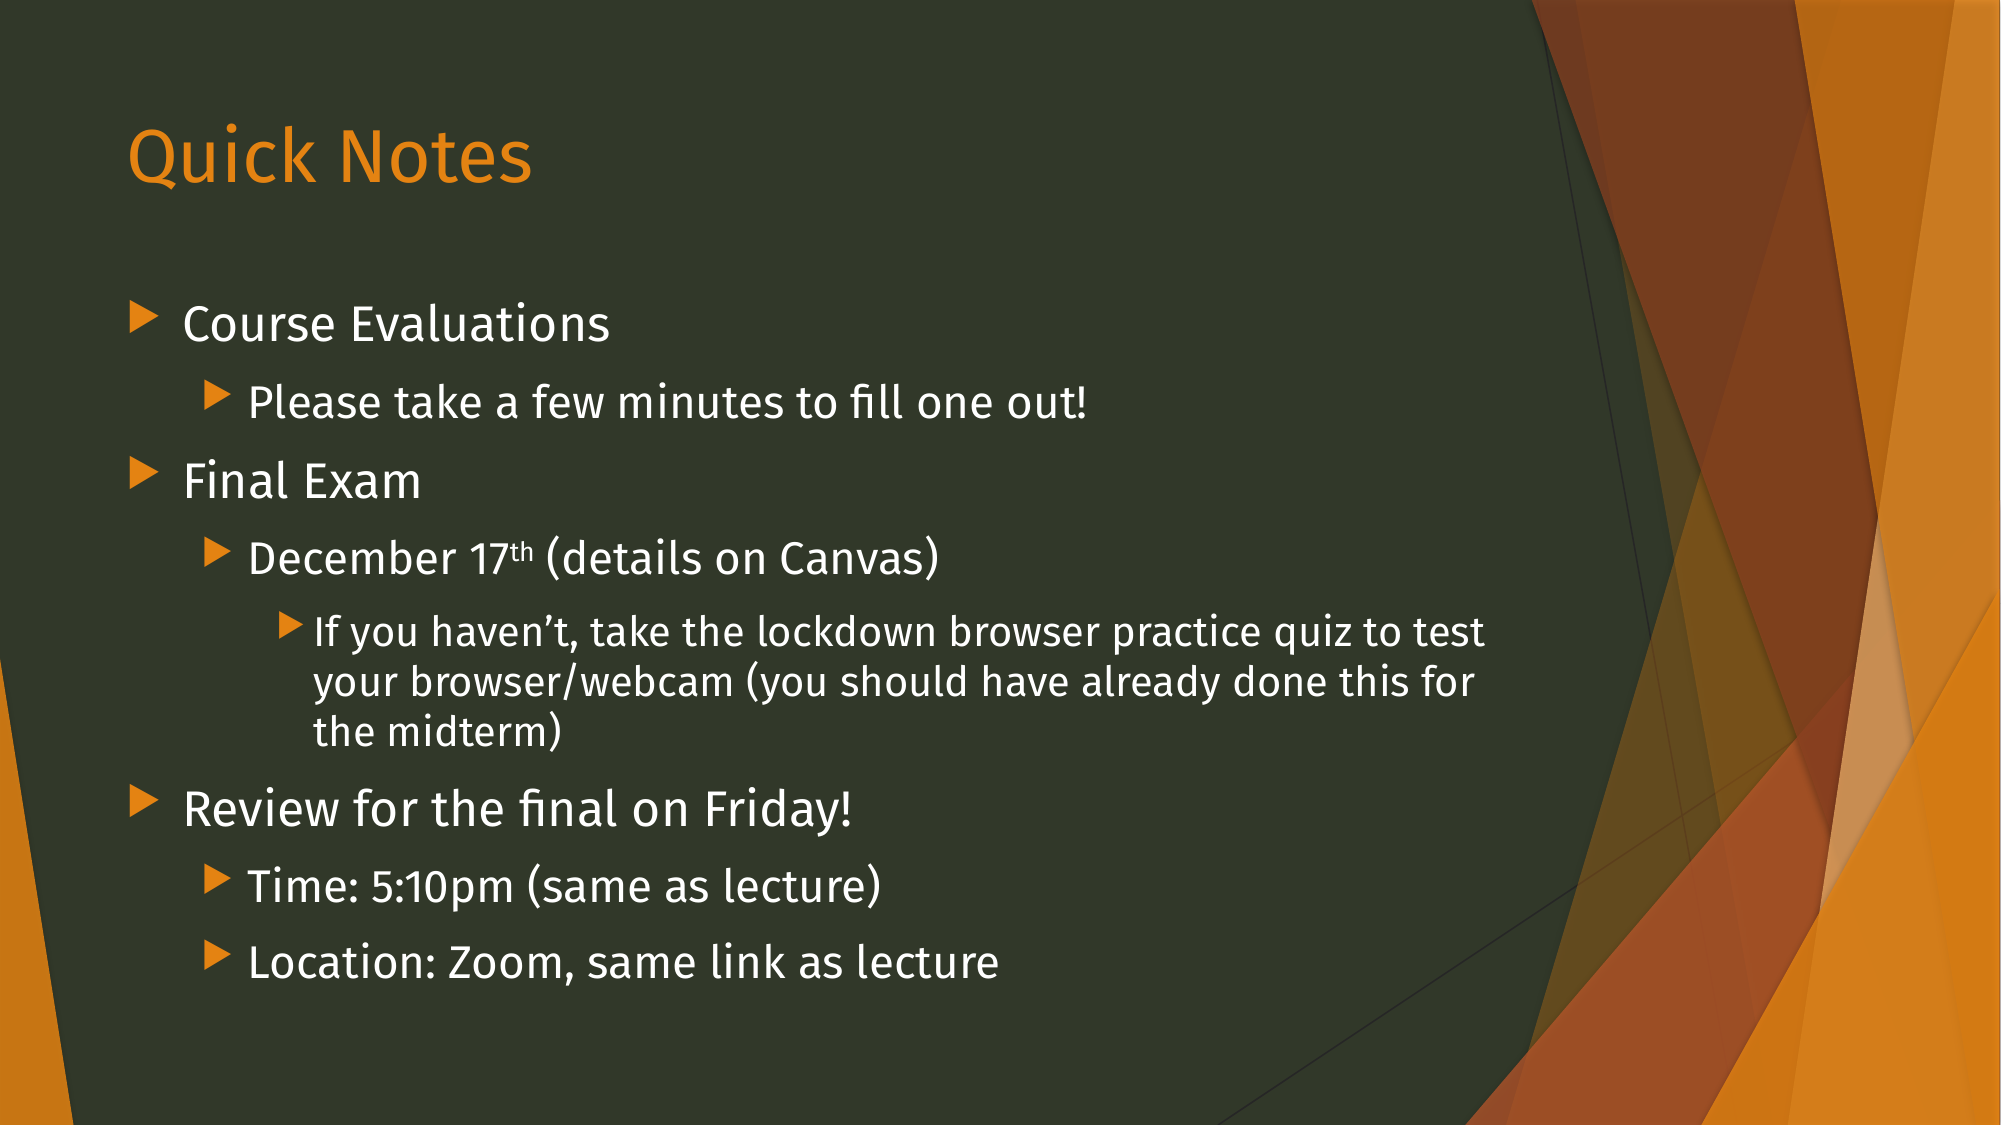

# Quick Notes
Course Evaluations
Please take a few minutes to fill one out!
Final Exam
December 17th (details on Canvas)
If you haven’t, take the lockdown browser practice quiz to test your browser/webcam (you should have already done this for the midterm)
Review for the final on Friday!
Time: 5:10pm (same as lecture)
Location: Zoom, same link as lecture